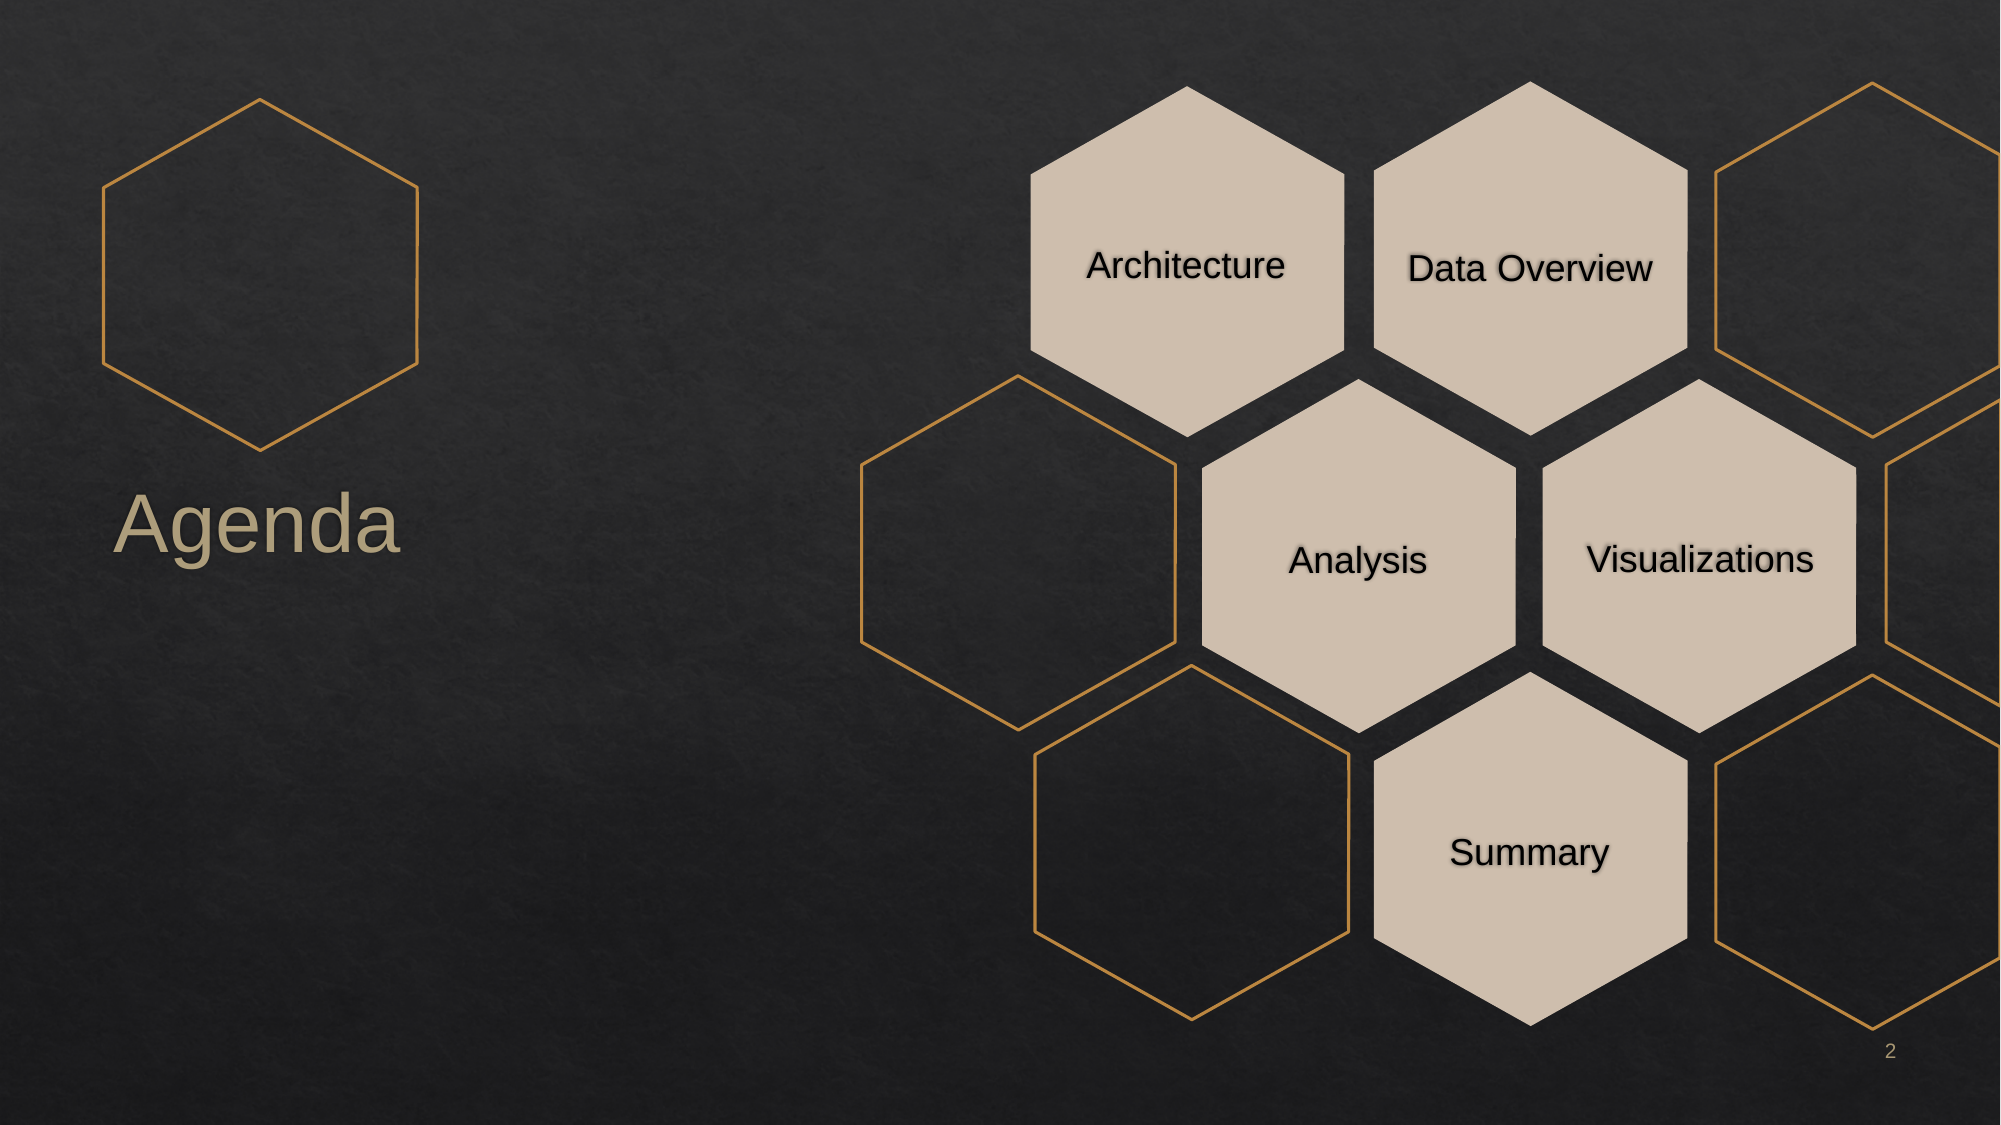

Architecture
Data Overview
# Agenda
Visualizations
Analysis
Summary
2